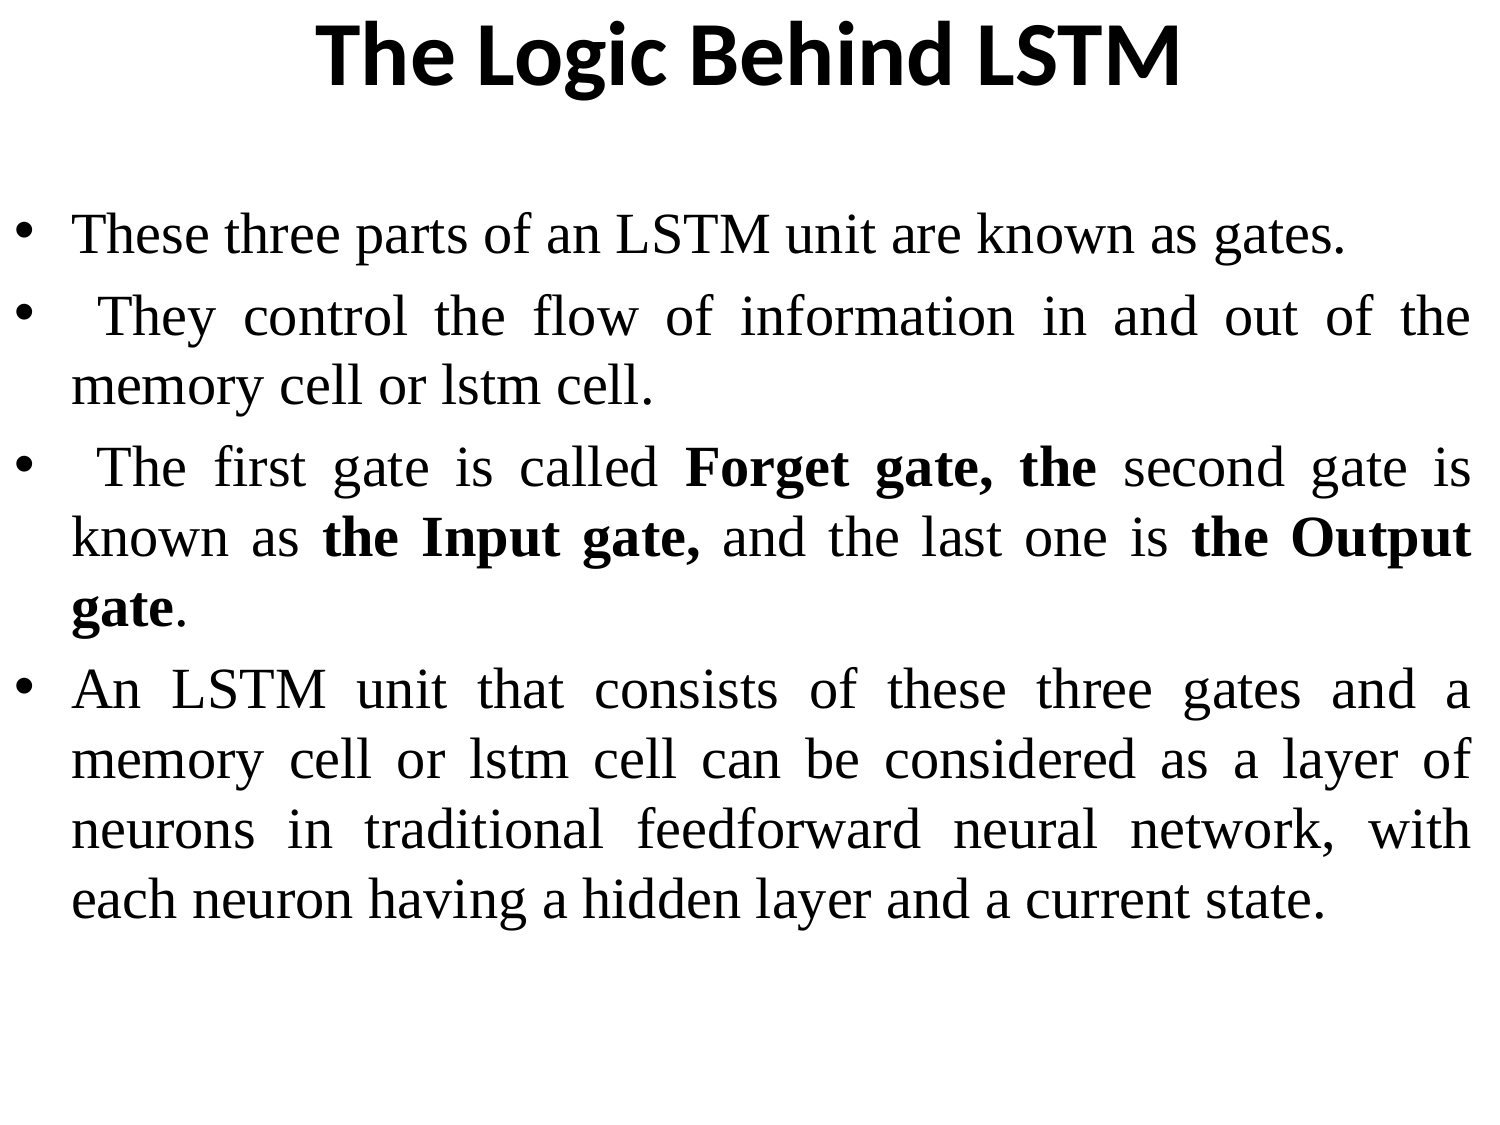

# The Logic Behind LSTM
These three parts of an LSTM unit are known as gates.
 They control the flow of information in and out of the memory cell or lstm cell.
 The first gate is called Forget gate, the second gate is known as the Input gate, and the last one is the Output gate.
An LSTM unit that consists of these three gates and a memory cell or lstm cell can be considered as a layer of neurons in traditional feedforward neural network, with each neuron having a hidden layer and a current state.